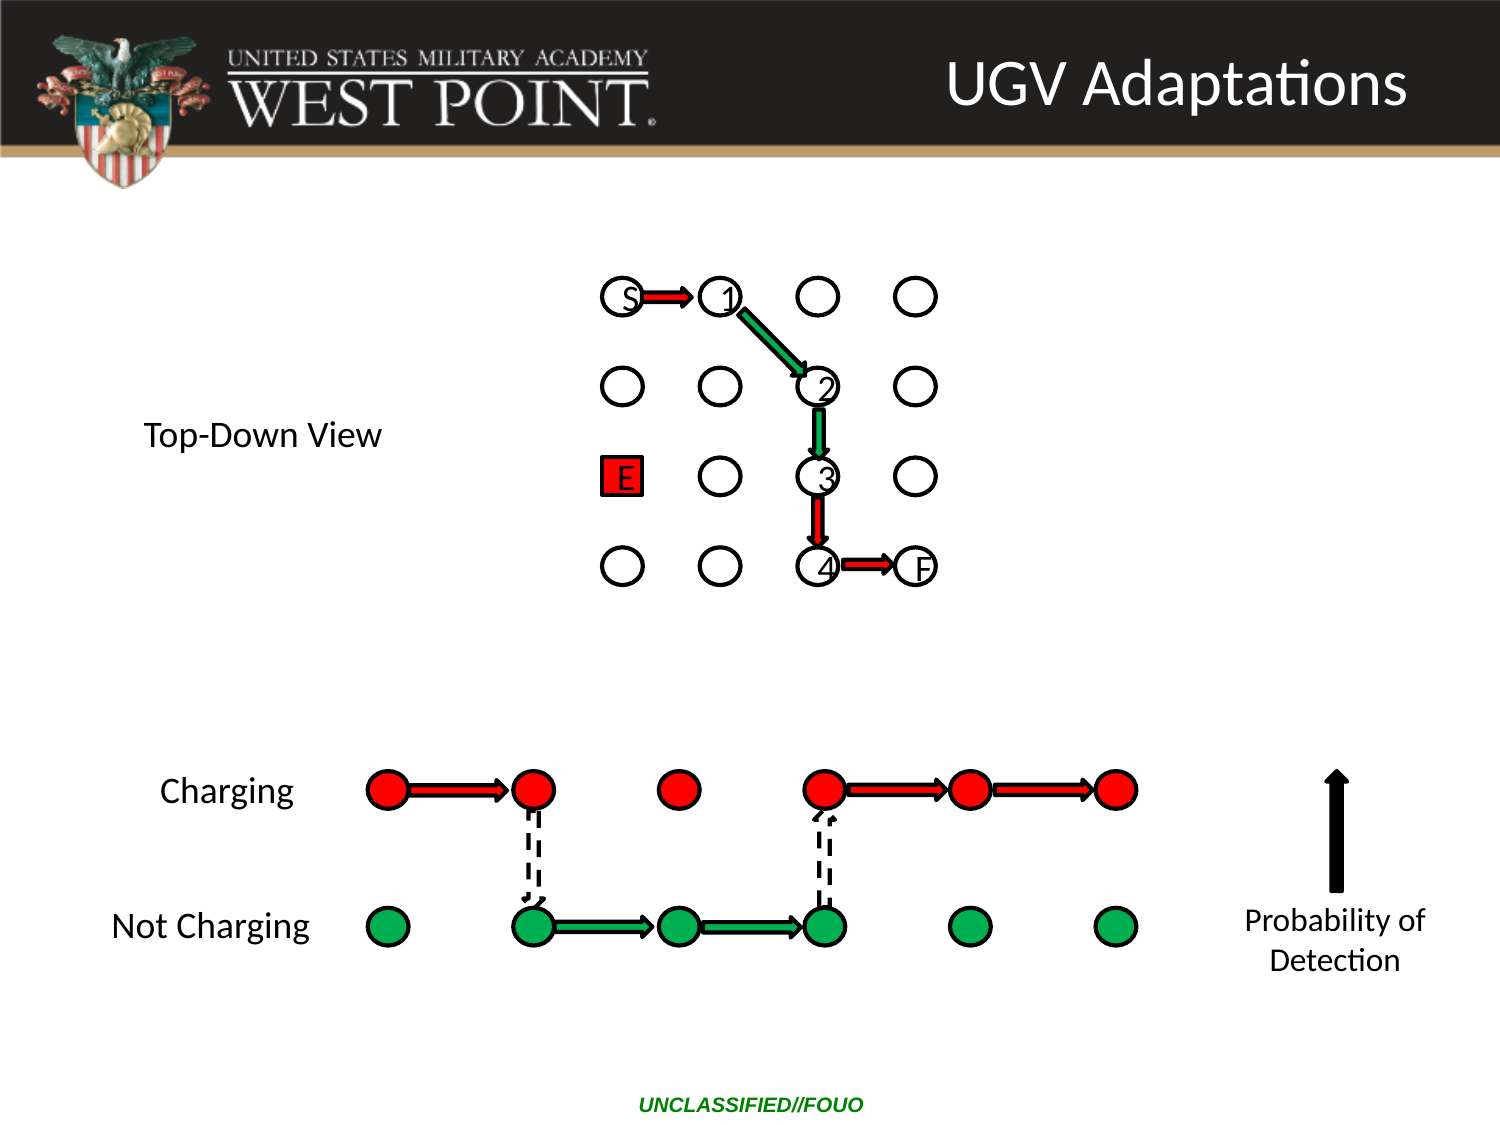

# UGV Adaptations
S
1

2

Top-Down View

E

3

4
F

Charging

Probability of Detection
Not Charging